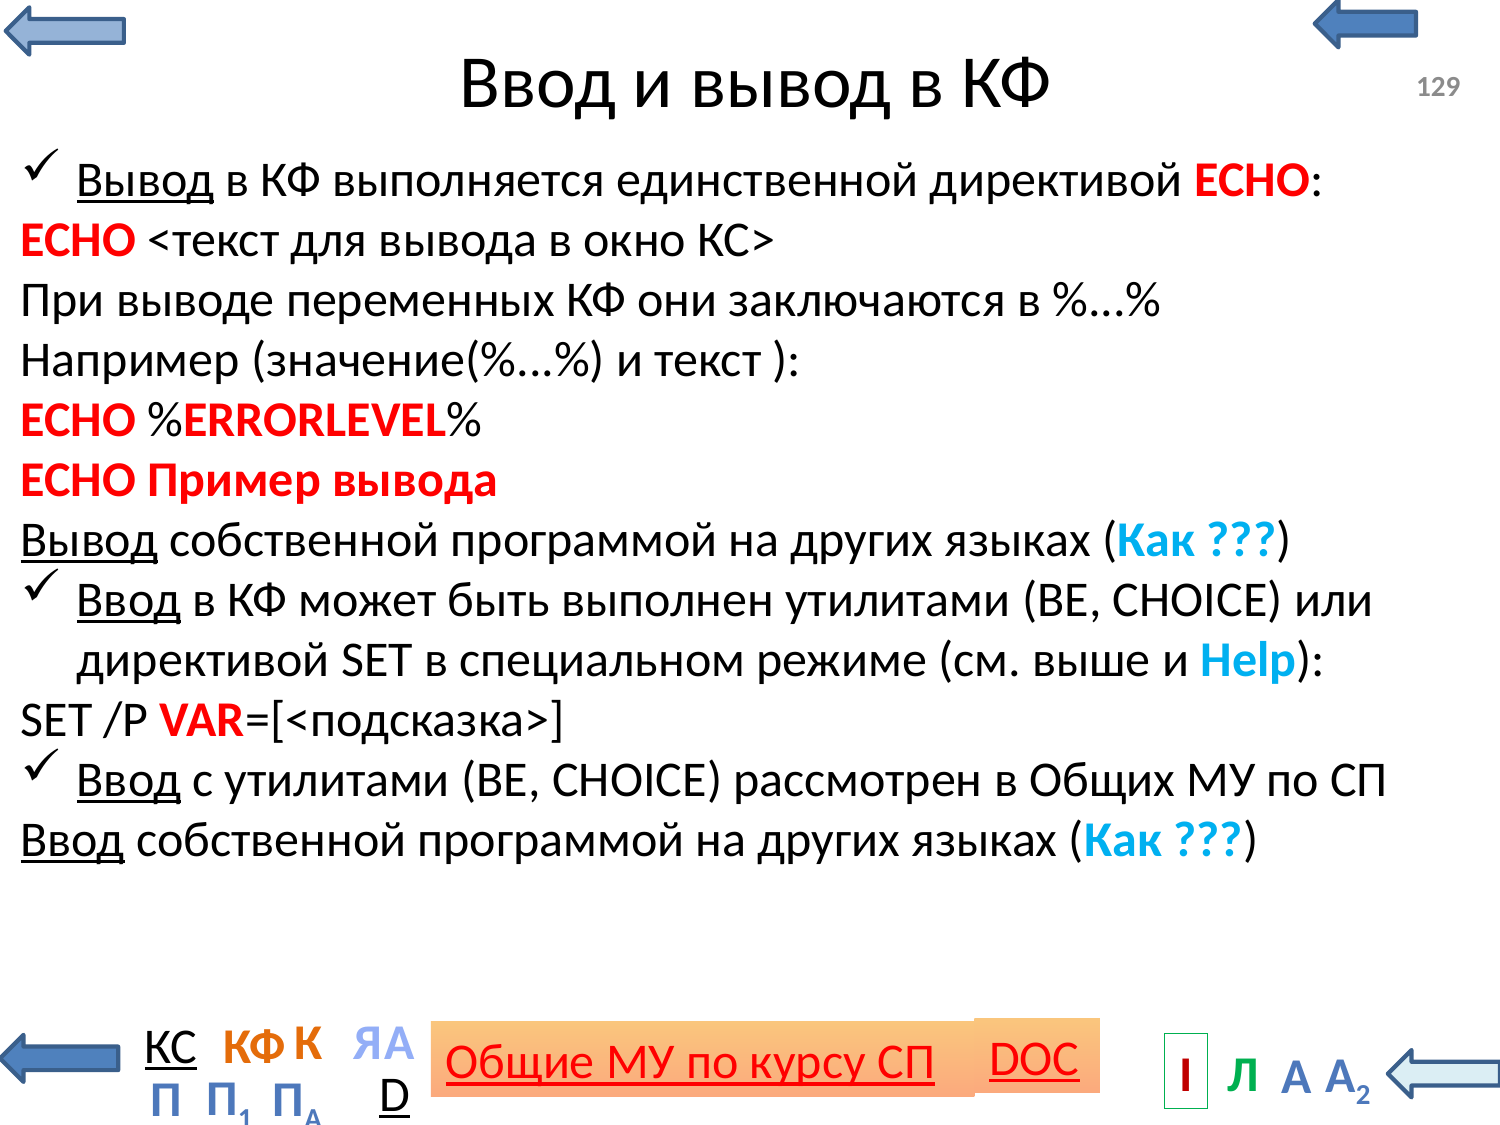

# Ввод и вывод в КФ
129
Вывод в КФ выполняется единственной директивой ECHO:
ECHO <текст для вывода в окно КС>
При выводе переменных КФ они заключаются в %...%
Например (значение(%...%) и текст ):
ECHO %ERRORLEVEL%
ECHO Пример вывода
Вывод собственной программой на других языках (Как ???)
Ввод в КФ может быть выполнен утилитами (BE, CHOICE) или директивой SET в специальном режиме (см. выше и Help):
SET /P VAR=[<подсказка>]
Ввод с утилитами (BE, CHOICE) рассмотрен в Общих МУ по СП
Ввод собственной программой на других языках (Как ???)